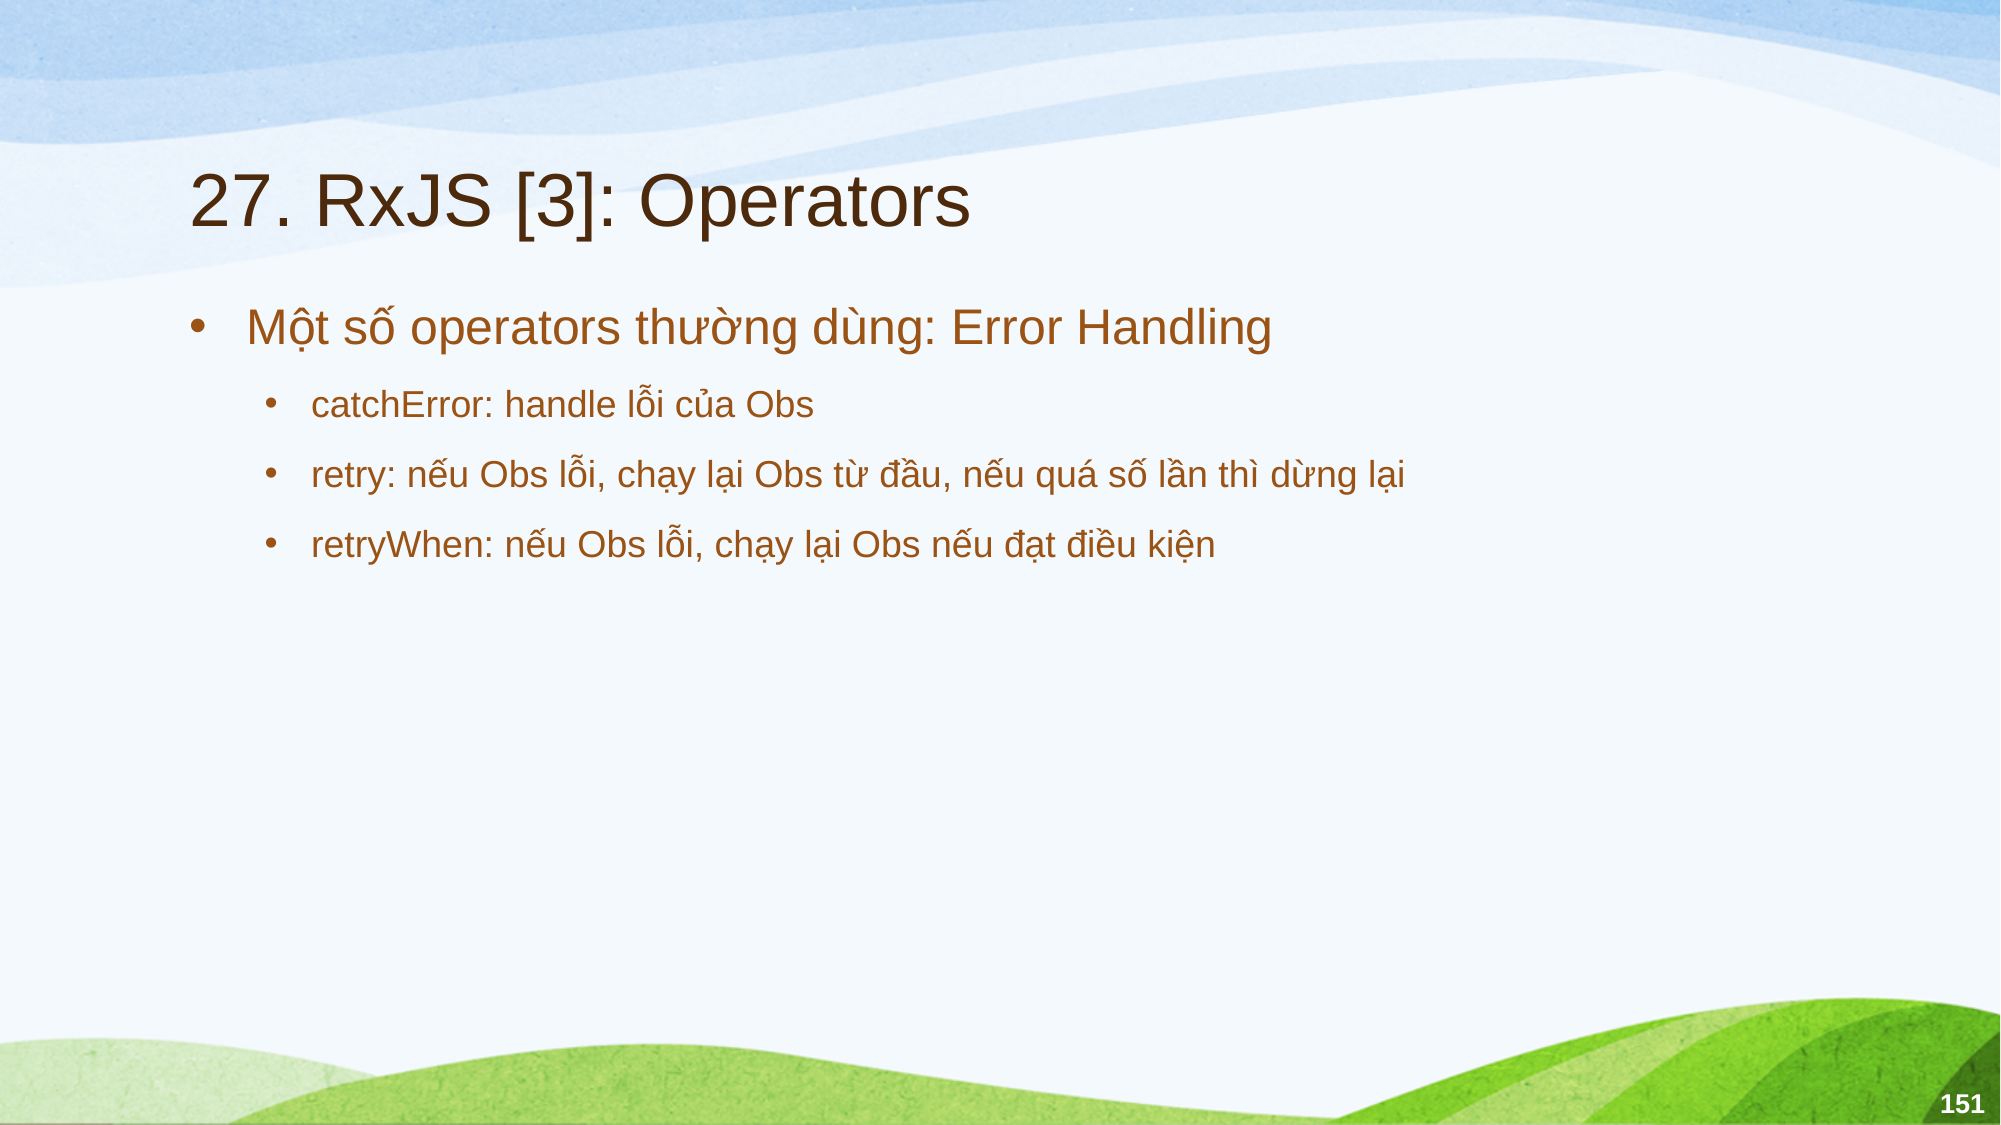

# 27. RxJS [3]: Operators
Một số operators thường dùng: Error Handling
catchError: handle lỗi của Obs
retry: nếu Obs lỗi, chạy lại Obs từ đầu, nếu quá số lần thì dừng lại
retryWhen: nếu Obs lỗi, chạy lại Obs nếu đạt điều kiện
151